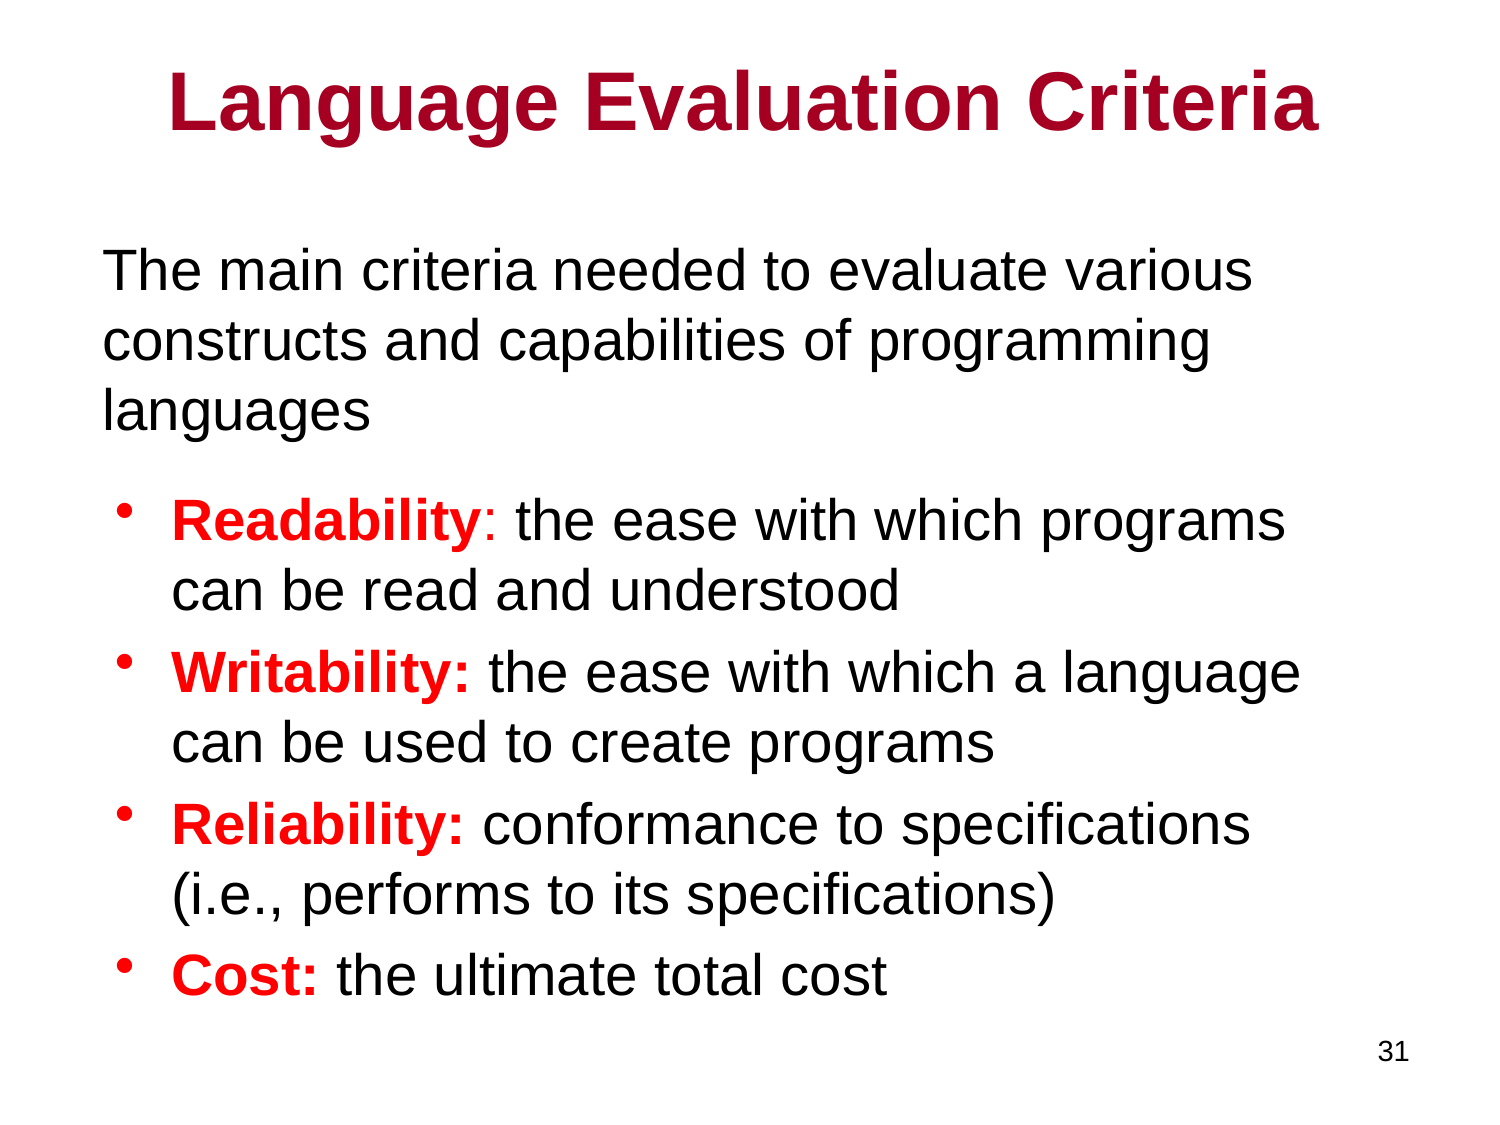

Language Evaluation Criteria
The main criteria needed to evaluate various constructs and capabilities of programming languages
Readability: the ease with which programs can be read and understood
Writability: the ease with which a language can be used to create programs
Reliability: conformance to specifications (i.e., performs to its specifications)
Cost: the ultimate total cost
31